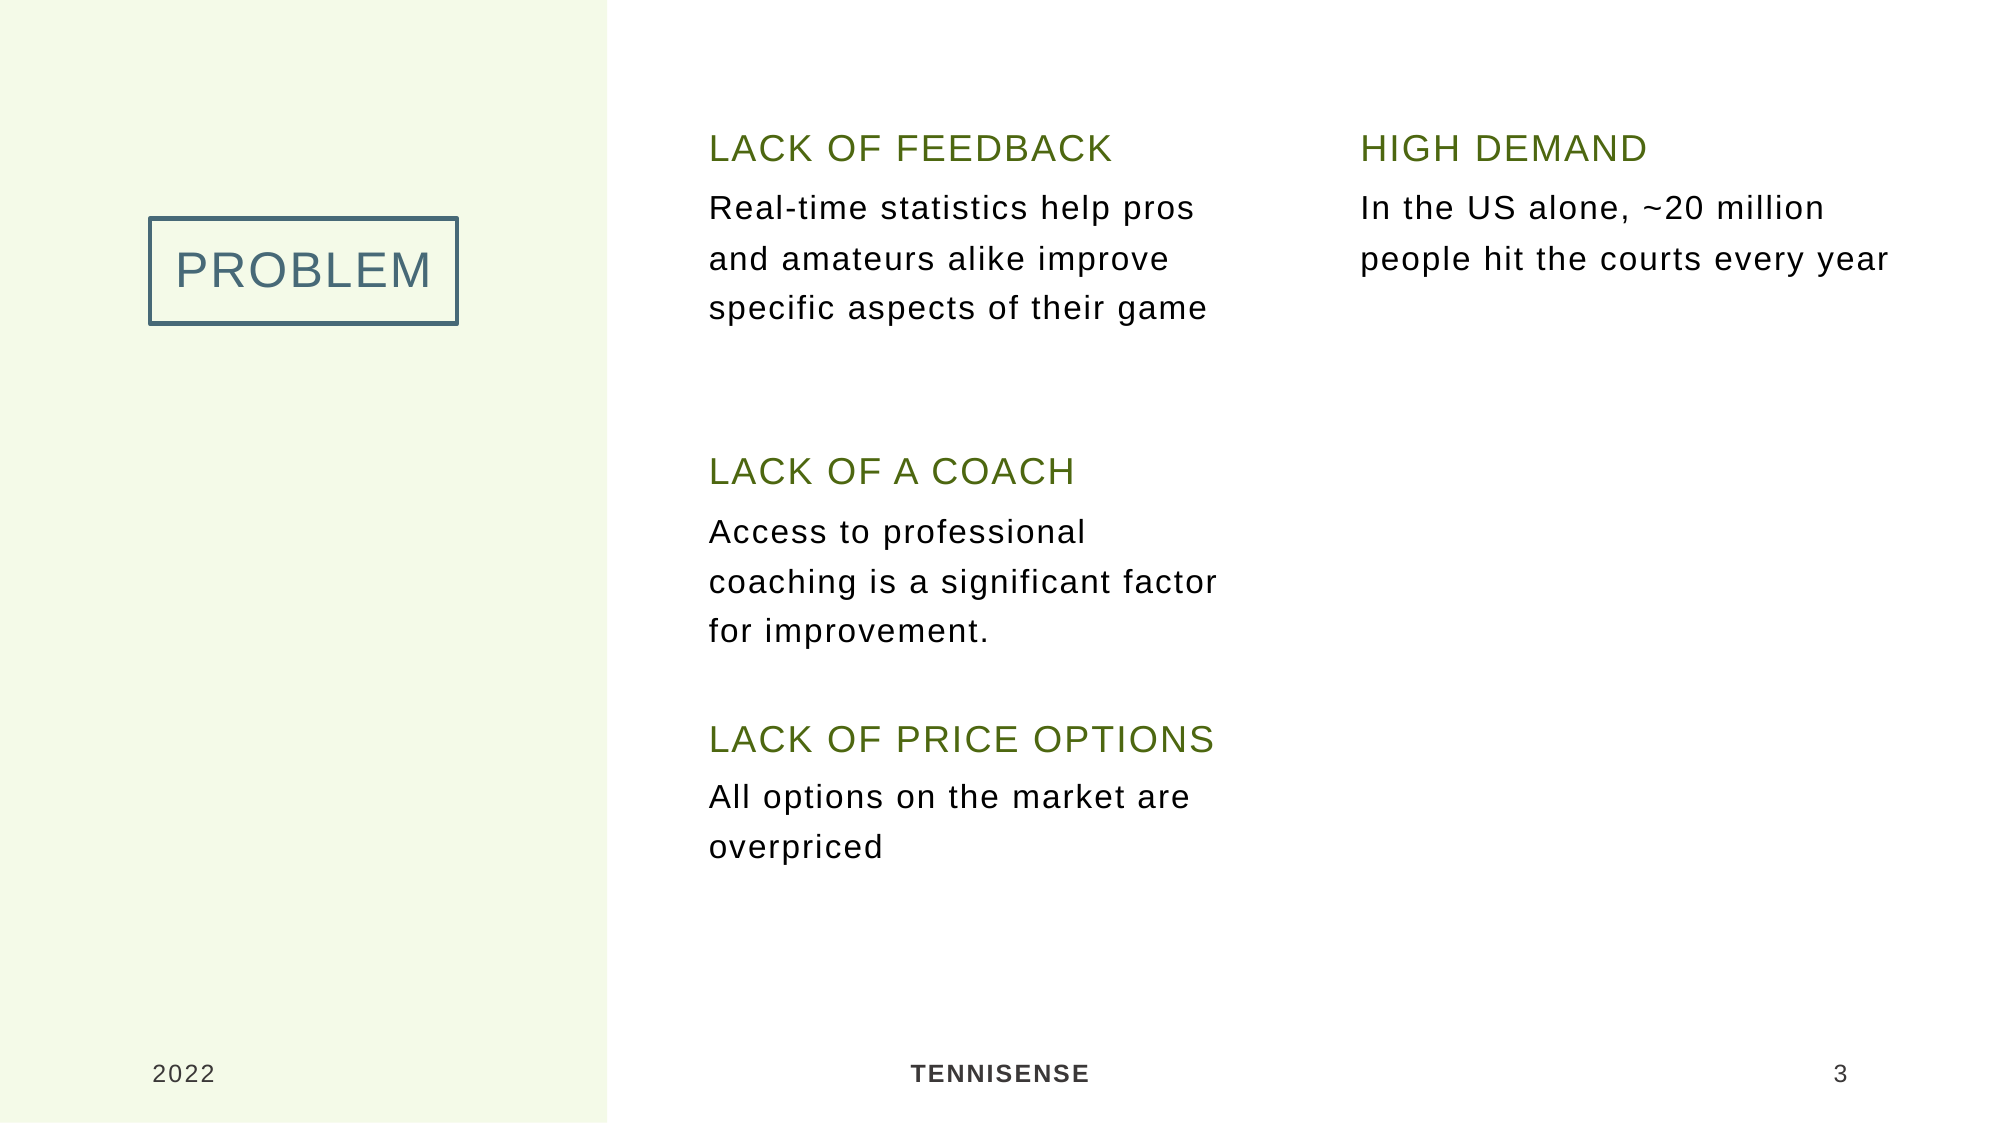

lack of feedback
High demand
Real-time statistics help pros and amateurs alike improve specific aspects of their game
In the US alone, ~20 million people hit the courts every year
# problem
Lack of a coach
Access to professional coaching is a significant factor for improvement.
Lack of price options
All options on the market are overpriced
2022
Tennisense
3